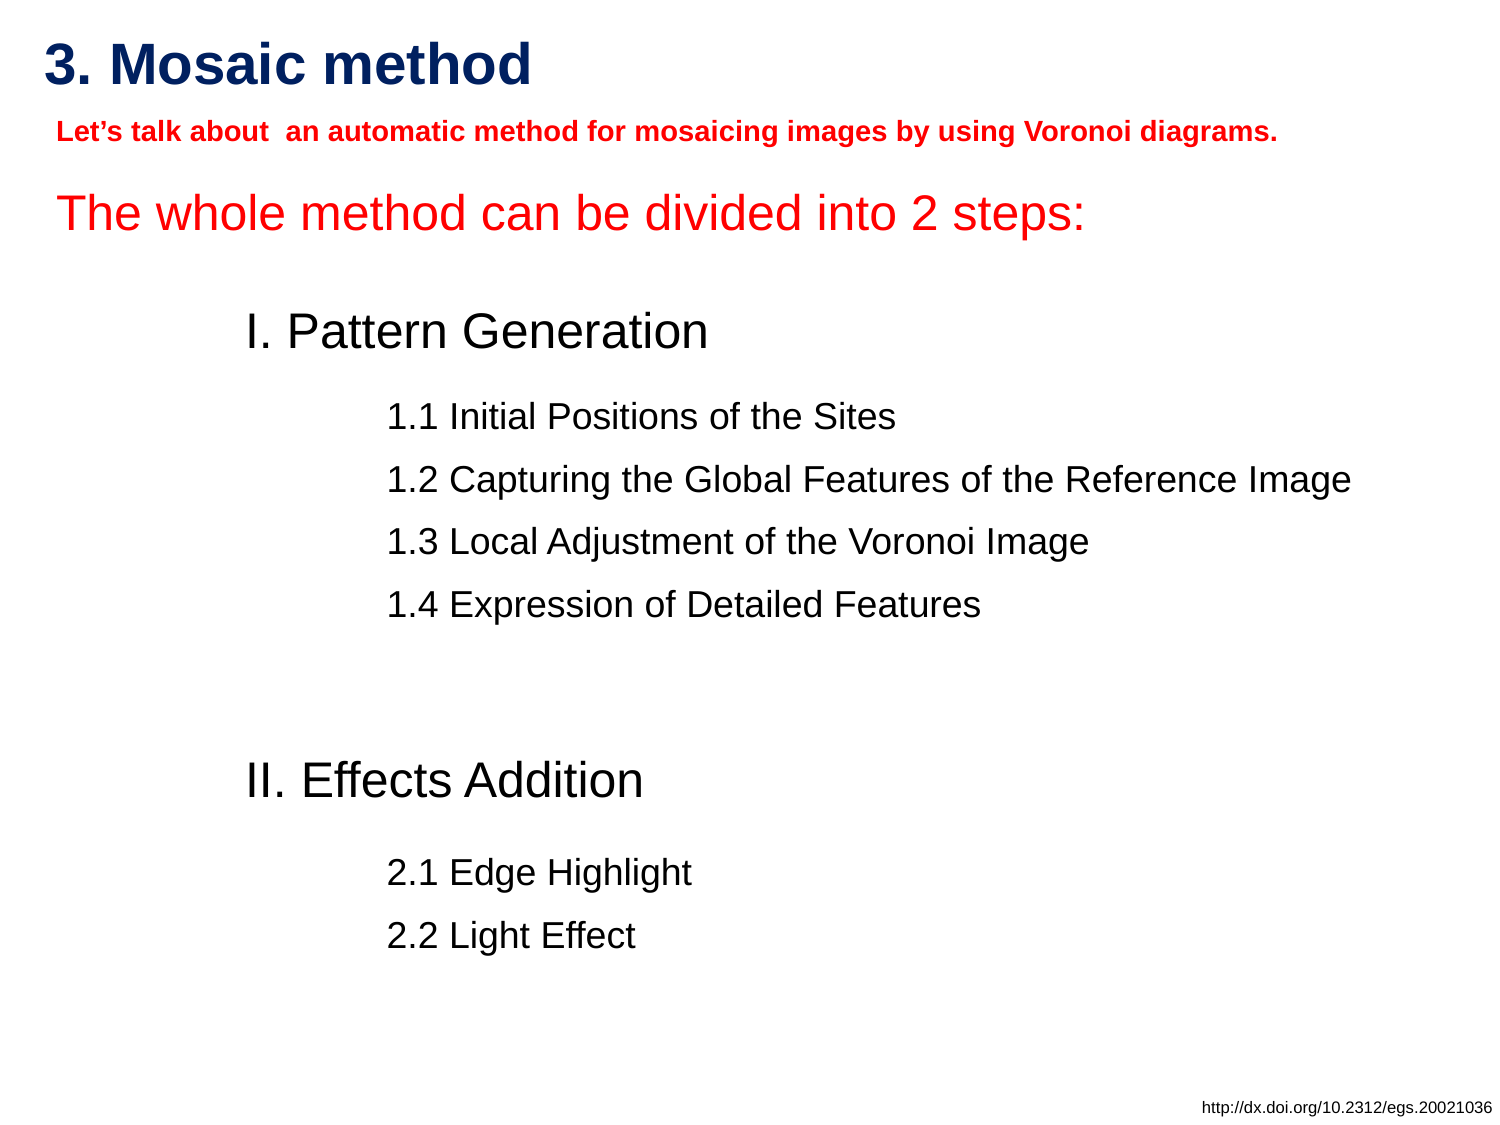

3. Mosaic method
Let’s talk about  an automatic method for mosaicing images by using Voronoi diagrams.
The whole method can be divided into 2 steps:
I. Pattern Generation
1.1 Initial Positions of the Sites
1.2 Capturing the Global Features of the Reference Image
1.3 Local Adjustment of the Voronoi Image
1.4 Expression of Detailed Features
II. Effects Addition
2.1 Edge Highlight
2.2 Light Effect
http://dx.doi.org/10.2312/egs.20021036